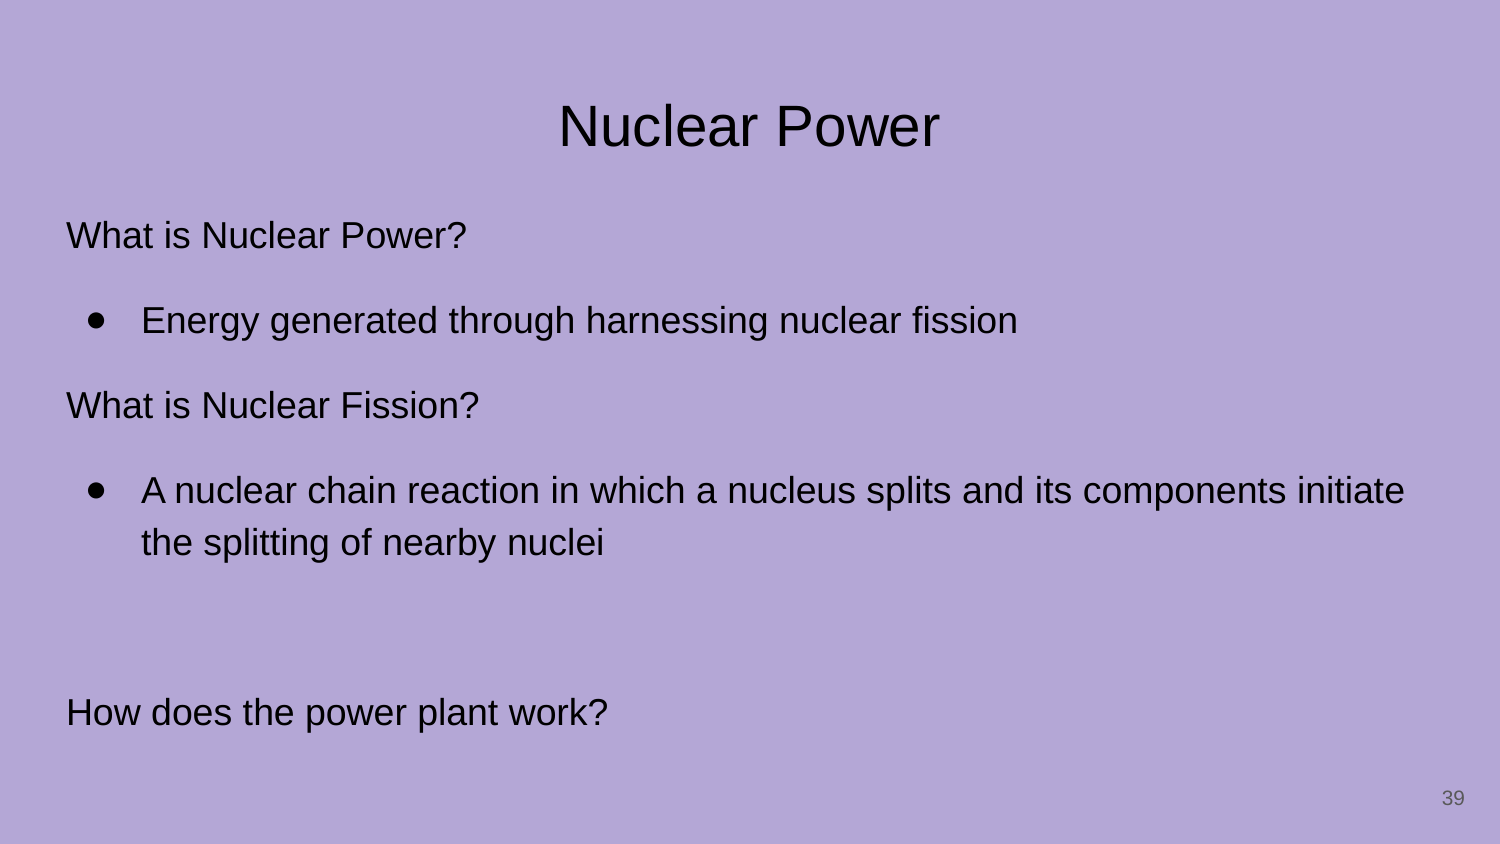

# Nuclear Power
What is Nuclear Power?
Energy generated through harnessing nuclear fission
What is Nuclear Fission?
A nuclear chain reaction in which a nucleus splits and its components initiate the splitting of nearby nuclei

How does the power plant work?
39